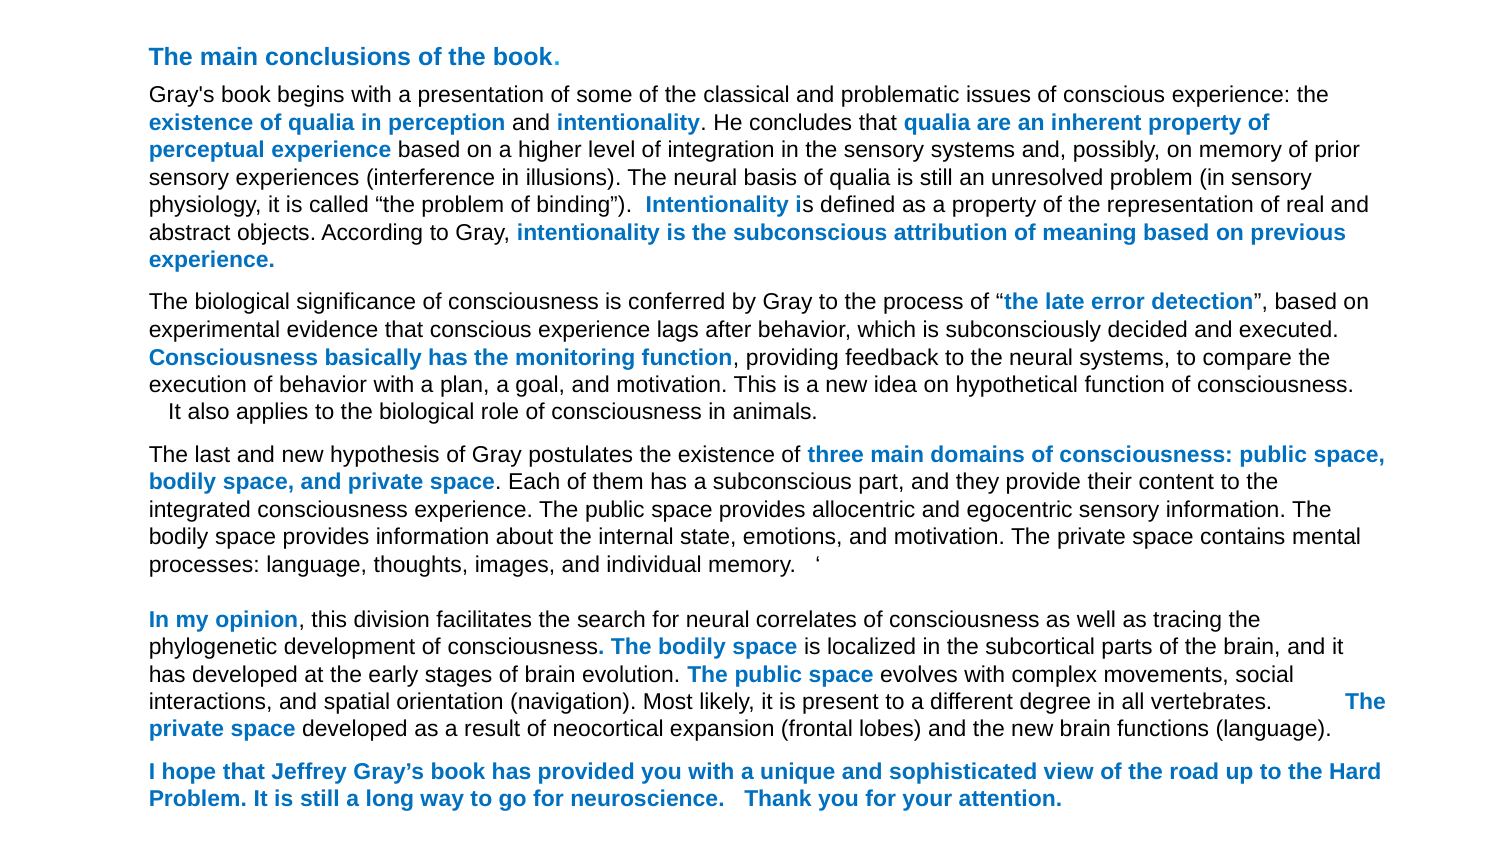

The main conclusions of the book.
Gray's book begins with a presentation of some of the classical and problematic issues of conscious experience: the existence of qualia in perception and intentionality. He concludes that qualia are an inherent property of perceptual experience based on a higher level of integration in the sensory systems and, possibly, on memory of prior sensory experiences (interference in illusions). The neural basis of qualia is still an unresolved problem (in sensory physiology, it is called “the problem of binding”).  Intentionality is defined as a property of the representation of real and abstract objects. According to Gray, intentionality is the subconscious attribution of meaning based on previous experience.

The biological significance of consciousness is conferred by Gray to the process of “the late error detection”, based on experimental evidence that conscious experience lags after behavior, which is subconsciously decided and executed. Consciousness basically has the monitoring function, providing feedback to the neural systems, to compare the execution of behavior with a plan, a goal, and motivation. This is a new idea on hypothetical function of consciousness.        It also applies to the biological role of consciousness in animals.

The last and new hypothesis of Gray postulates the existence of three main domains of consciousness: public space, bodily space, and private space. Each of them has a subconscious part, and they provide their content to the integrated consciousness experience. The public space provides allocentric and egocentric sensory information. The bodily space provides information about the internal state, emotions, and motivation. The private space contains mental processes: language, thoughts, images, and individual memory.   ‘

In my opinion, this division facilitates the search for neural correlates of consciousness as well as tracing the phylogenetic development of consciousness. The bodily space is localized in the subcortical parts of the brain, and it has developed at the early stages of brain evolution. The public space evolves with complex movements, social interactions, and spatial orientation (navigation). Most likely, it is present to a different degree in all vertebrates.           The private space developed as a result of neocortical expansion (frontal lobes) and the new brain functions (language).

I hope that Jeffrey Gray’s book has provided you with a unique and sophisticated view of the road up to the Hard Problem. It is still a long way to go for neuroscience.   Thank you for your attention.